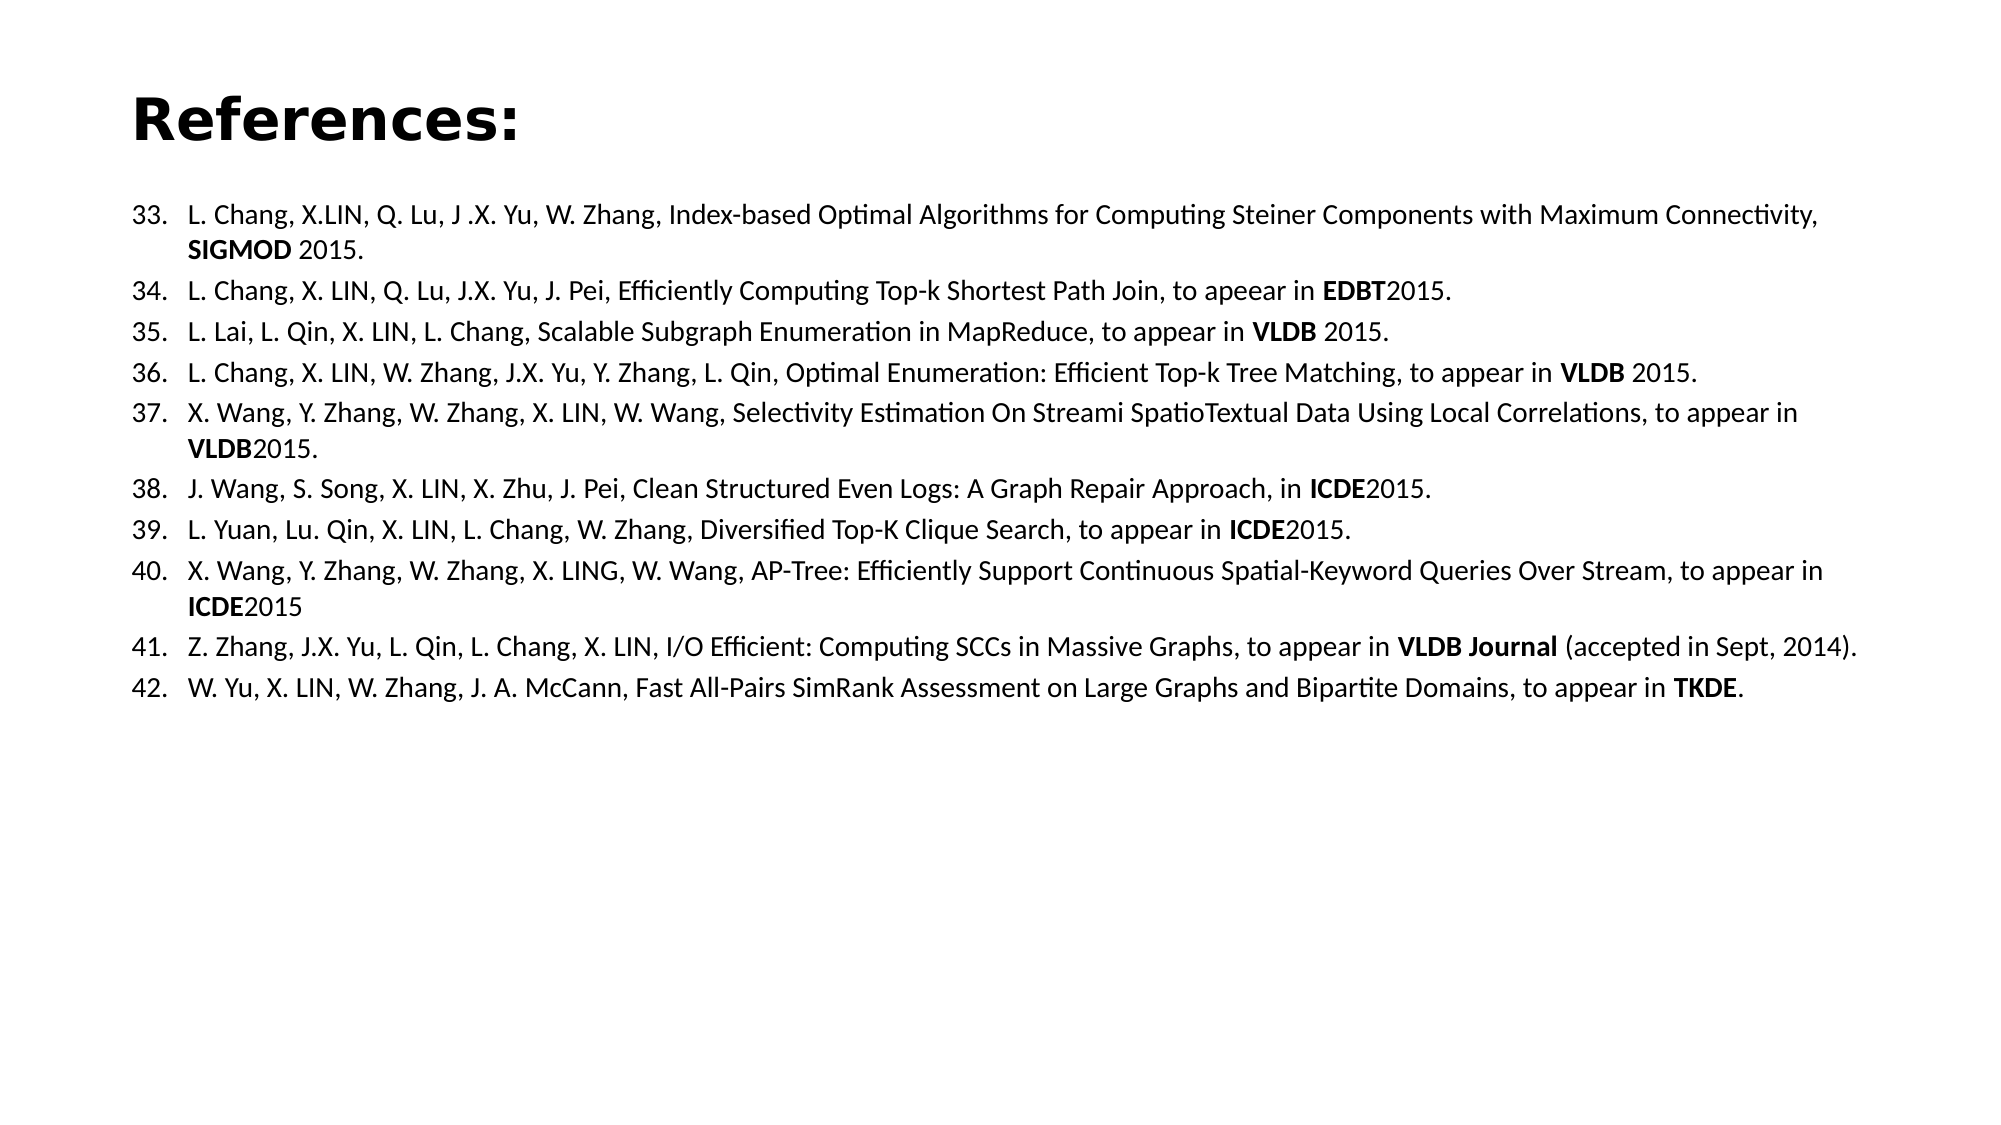

# Our Publications
References:
L. Chang, X.LIN, Q. Lu, J .X. Yu, W. Zhang, Index-based Optimal Algorithms for Computing Steiner Components with Maximum Connectivity, SIGMOD 2015.
L. Chang, X. LIN, Q. Lu, J.X. Yu, J. Pei, Efficiently Computing Top-k Shortest Path Join, to apeear in EDBT2015.
L. Lai, L. Qin, X. LIN, L. Chang, Scalable Subgraph Enumeration in MapReduce, to appear in VLDB 2015.
L. Chang, X. LIN, W. Zhang, J.X. Yu, Y. Zhang, L. Qin, Optimal Enumeration: Efficient Top-k Tree Matching, to appear in VLDB 2015.
X. Wang, Y. Zhang, W. Zhang, X. LIN, W. Wang, Selectivity Estimation On Streami SpatioTextual Data Using Local Correlations, to appear in VLDB2015.
J. Wang, S. Song, X. LIN, X. Zhu, J. Pei, Clean Structured Even Logs: A Graph Repair Approach, in ICDE2015.
L. Yuan, Lu. Qin, X. LIN, L. Chang, W. Zhang, Diversified Top-K Clique Search, to appear in ICDE2015.
X. Wang, Y. Zhang, W. Zhang, X. LING, W. Wang, AP-Tree: Efficiently Support Continuous Spatial-Keyword Queries Over Stream, to appear in ICDE2015
Z. Zhang, J.X. Yu, L. Qin, L. Chang, X. LIN, I/O Efficient: Computing SCCs in Massive Graphs, to appear in VLDB Journal (accepted in Sept, 2014).
W. Yu, X. LIN, W. Zhang, J. A. McCann, Fast All-Pairs SimRank Assessment on Large Graphs and Bipartite Domains, to appear in TKDE.